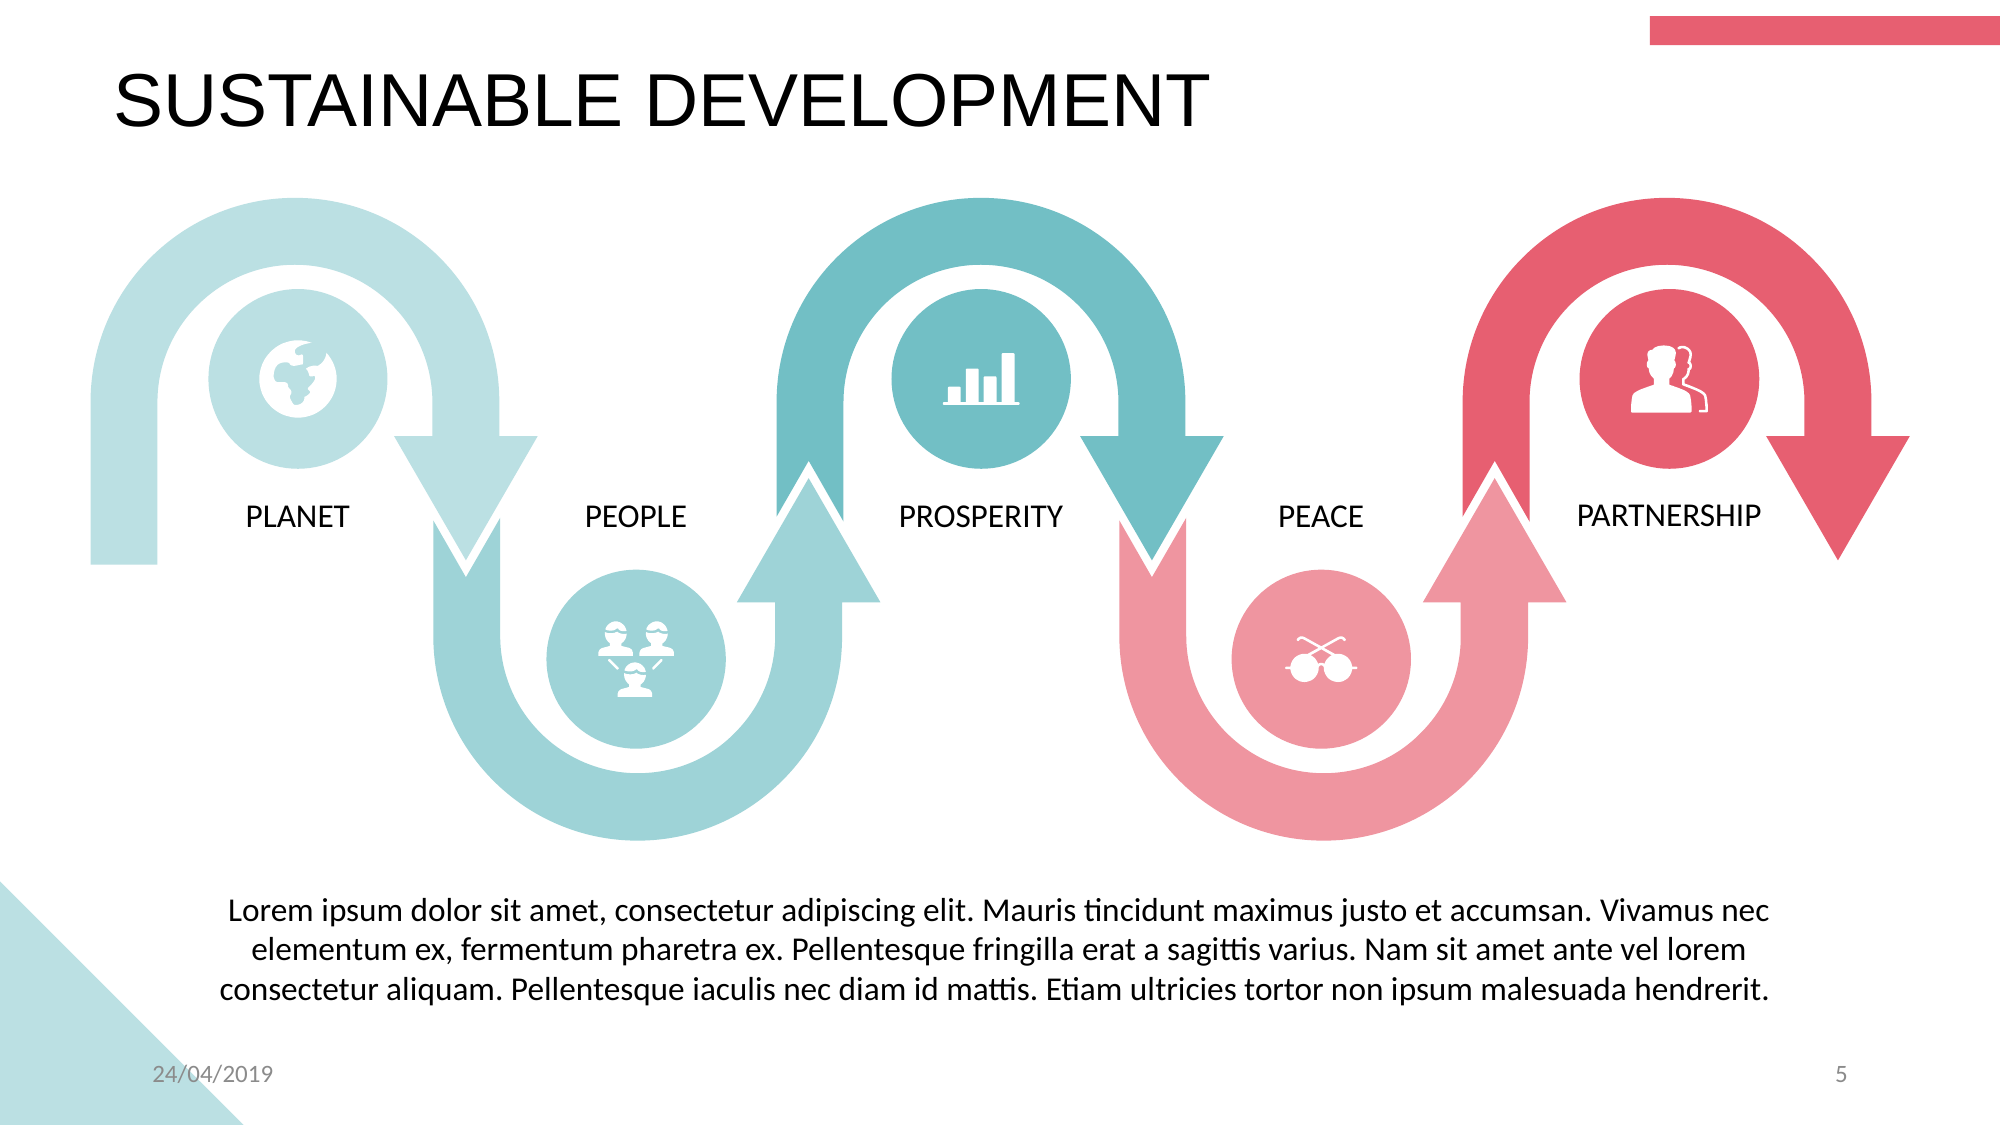

SUSTAINABLE DEVELOPMENT

PLANET
PEOPLE
PROSPERITY
PEACE
PARTNERSHIP

Lorem ipsum dolor sit amet, consectetur adipiscing elit. Mauris tincidunt maximus justo et accumsan. Vivamus nec elementum ex, fermentum pharetra ex. Pellentesque fringilla erat a sagittis varius. Nam sit amet ante vel lorem consectetur aliquam. Pellentesque iaculis nec diam id mattis. Etiam ultricies tortor non ipsum malesuada hendrerit.
24/04/2019
5